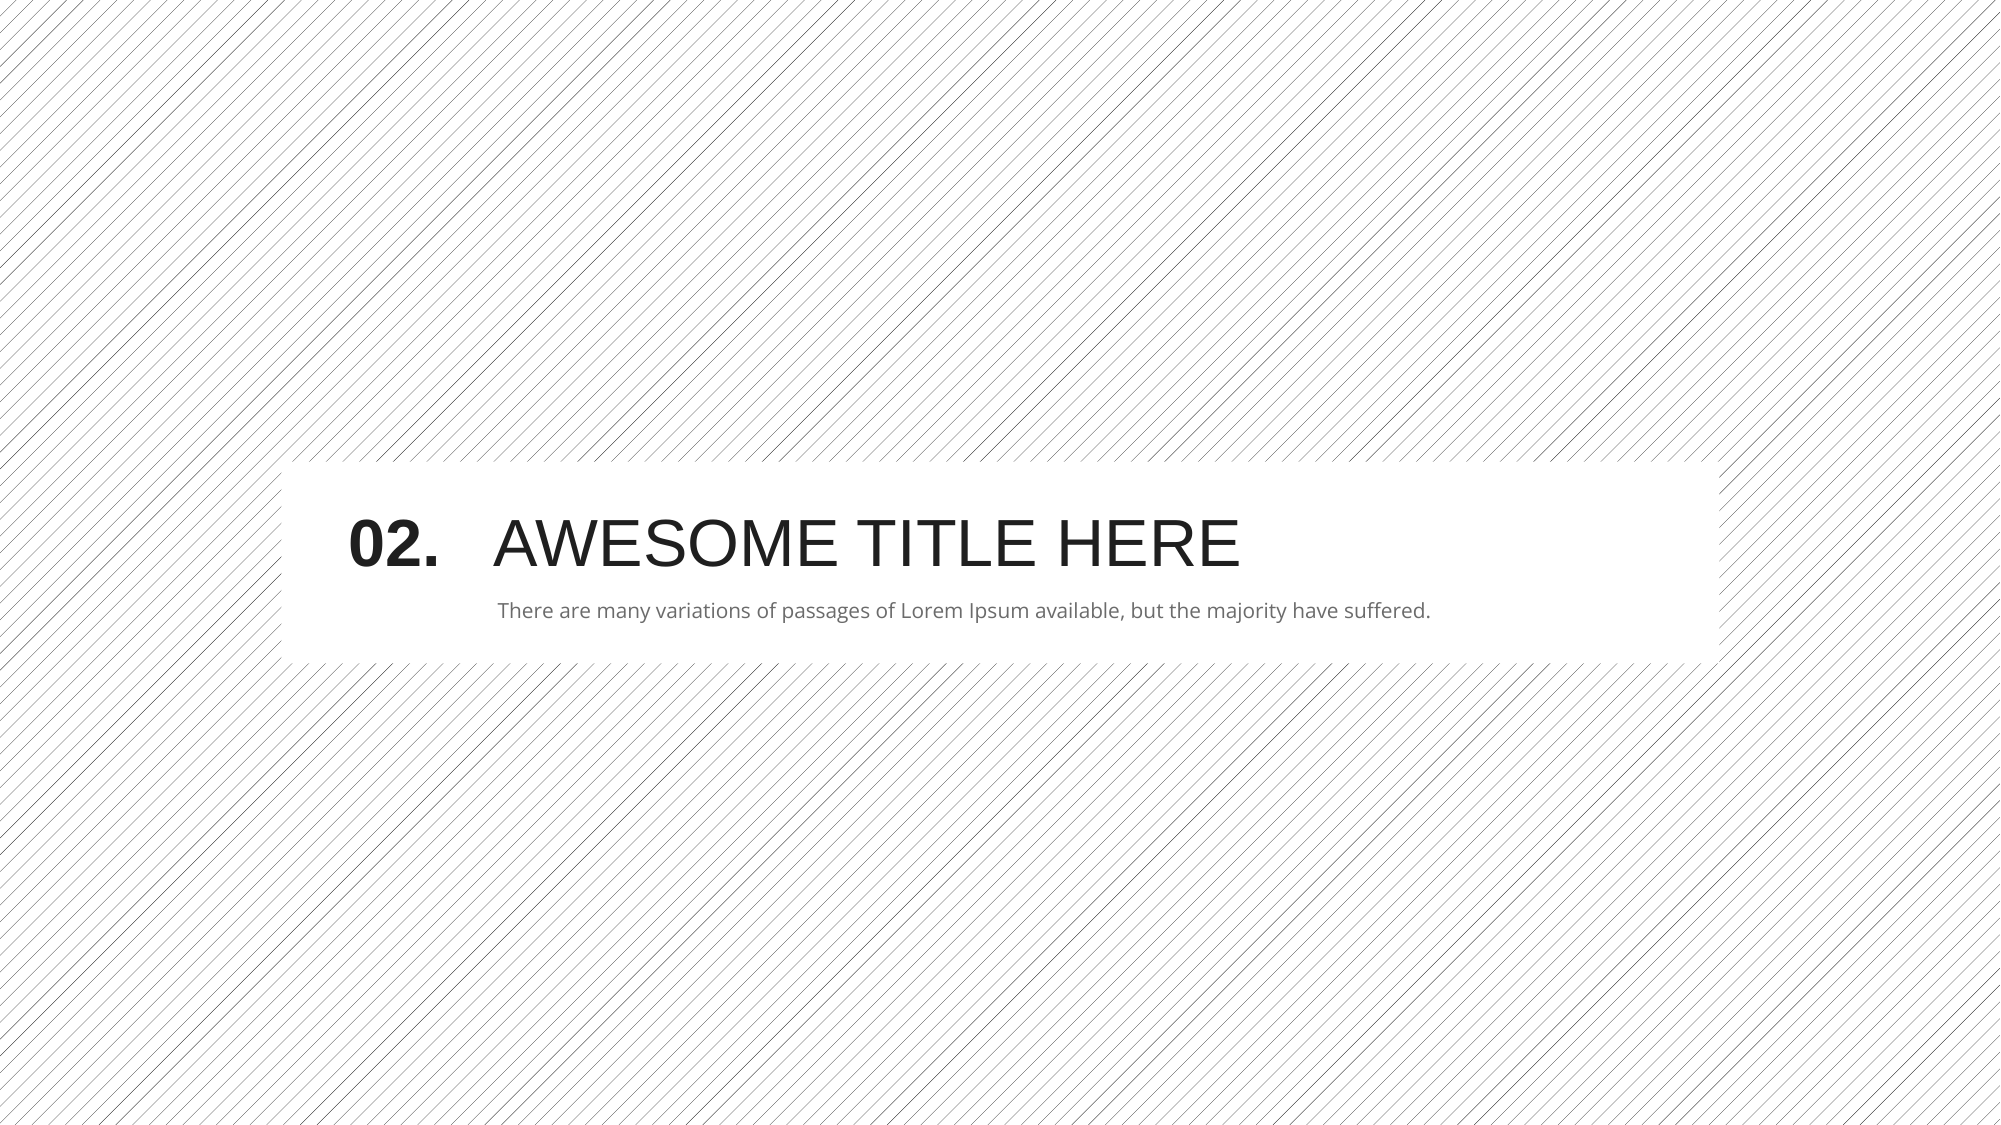

02.
AWESOME TITLE HERE
There are many variations of passages of Lorem Ipsum available, but the majority have suffered.